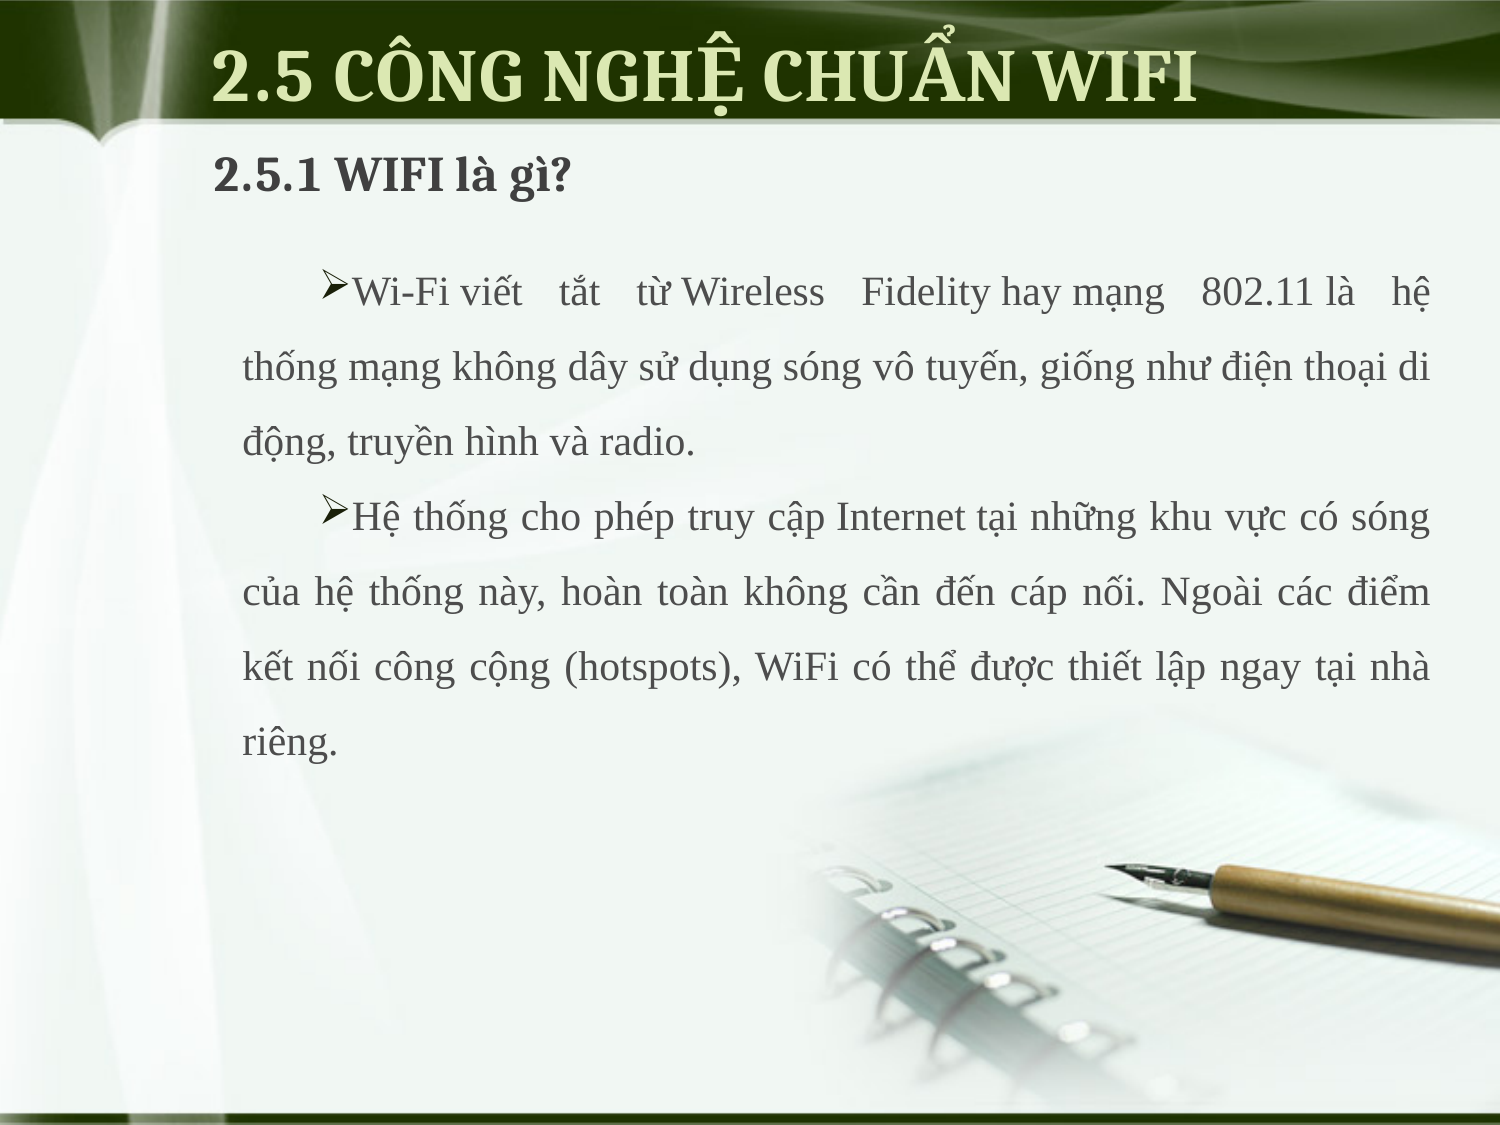

# 2.5 CÔNG NGHỆ CHUẨN WIFI
2.5.1 WIFI là gì?
Wi-Fi viết tắt từ Wireless Fidelity hay mạng 802.11 là hệ thống mạng không dây sử dụng sóng vô tuyến, giống như điện thoại di động, truyền hình và radio.
Hệ thống cho phép truy cập Internet tại những khu vực có sóng của hệ thống này, hoàn toàn không cần đến cáp nối. Ngoài các điểm kết nối công cộng (hotspots), WiFi có thể được thiết lập ngay tại nhà riêng.